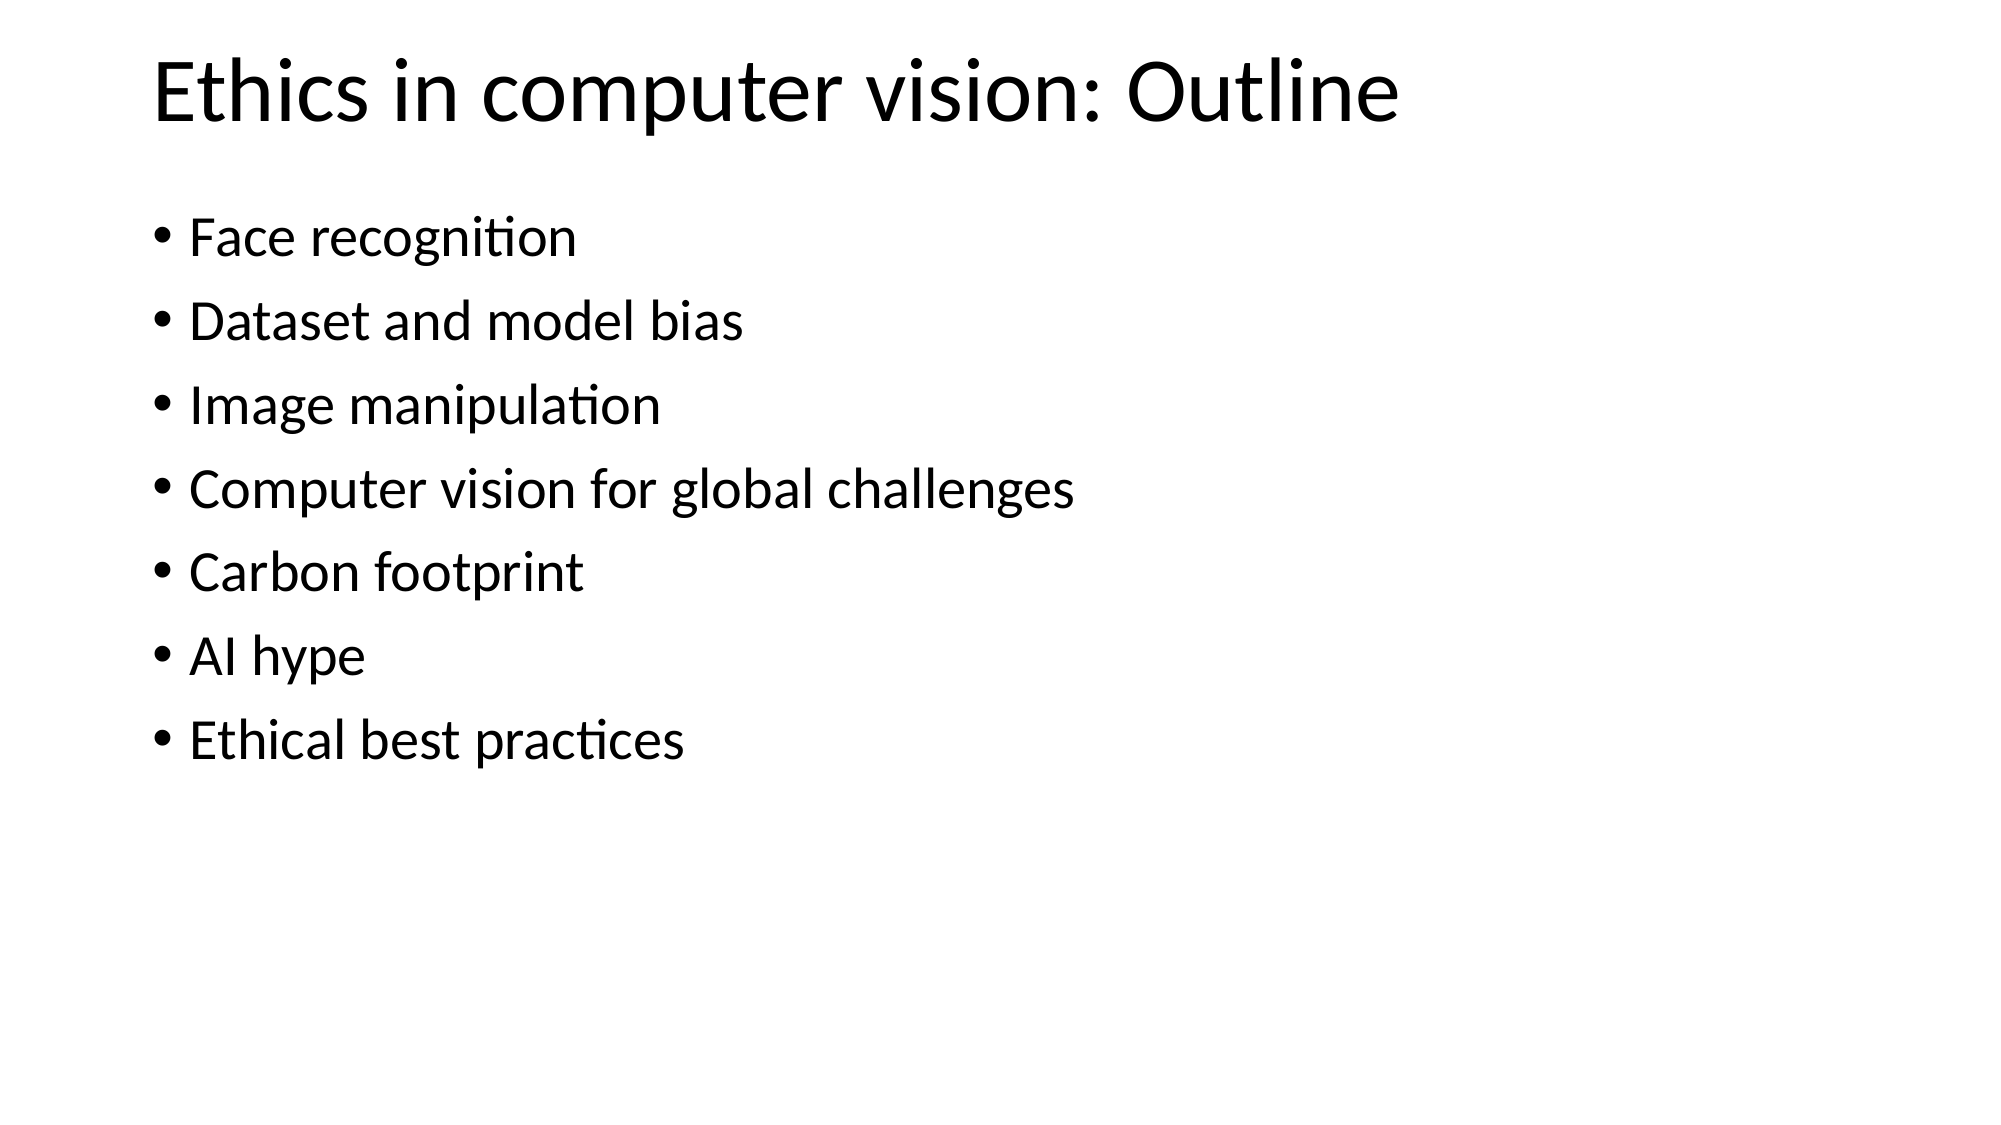

# Ethics in computer vision: Outline
Face recognition
Dataset and model bias
Image manipulation
Computer vision for global challenges
Carbon footprint
AI hype
Ethical best practices